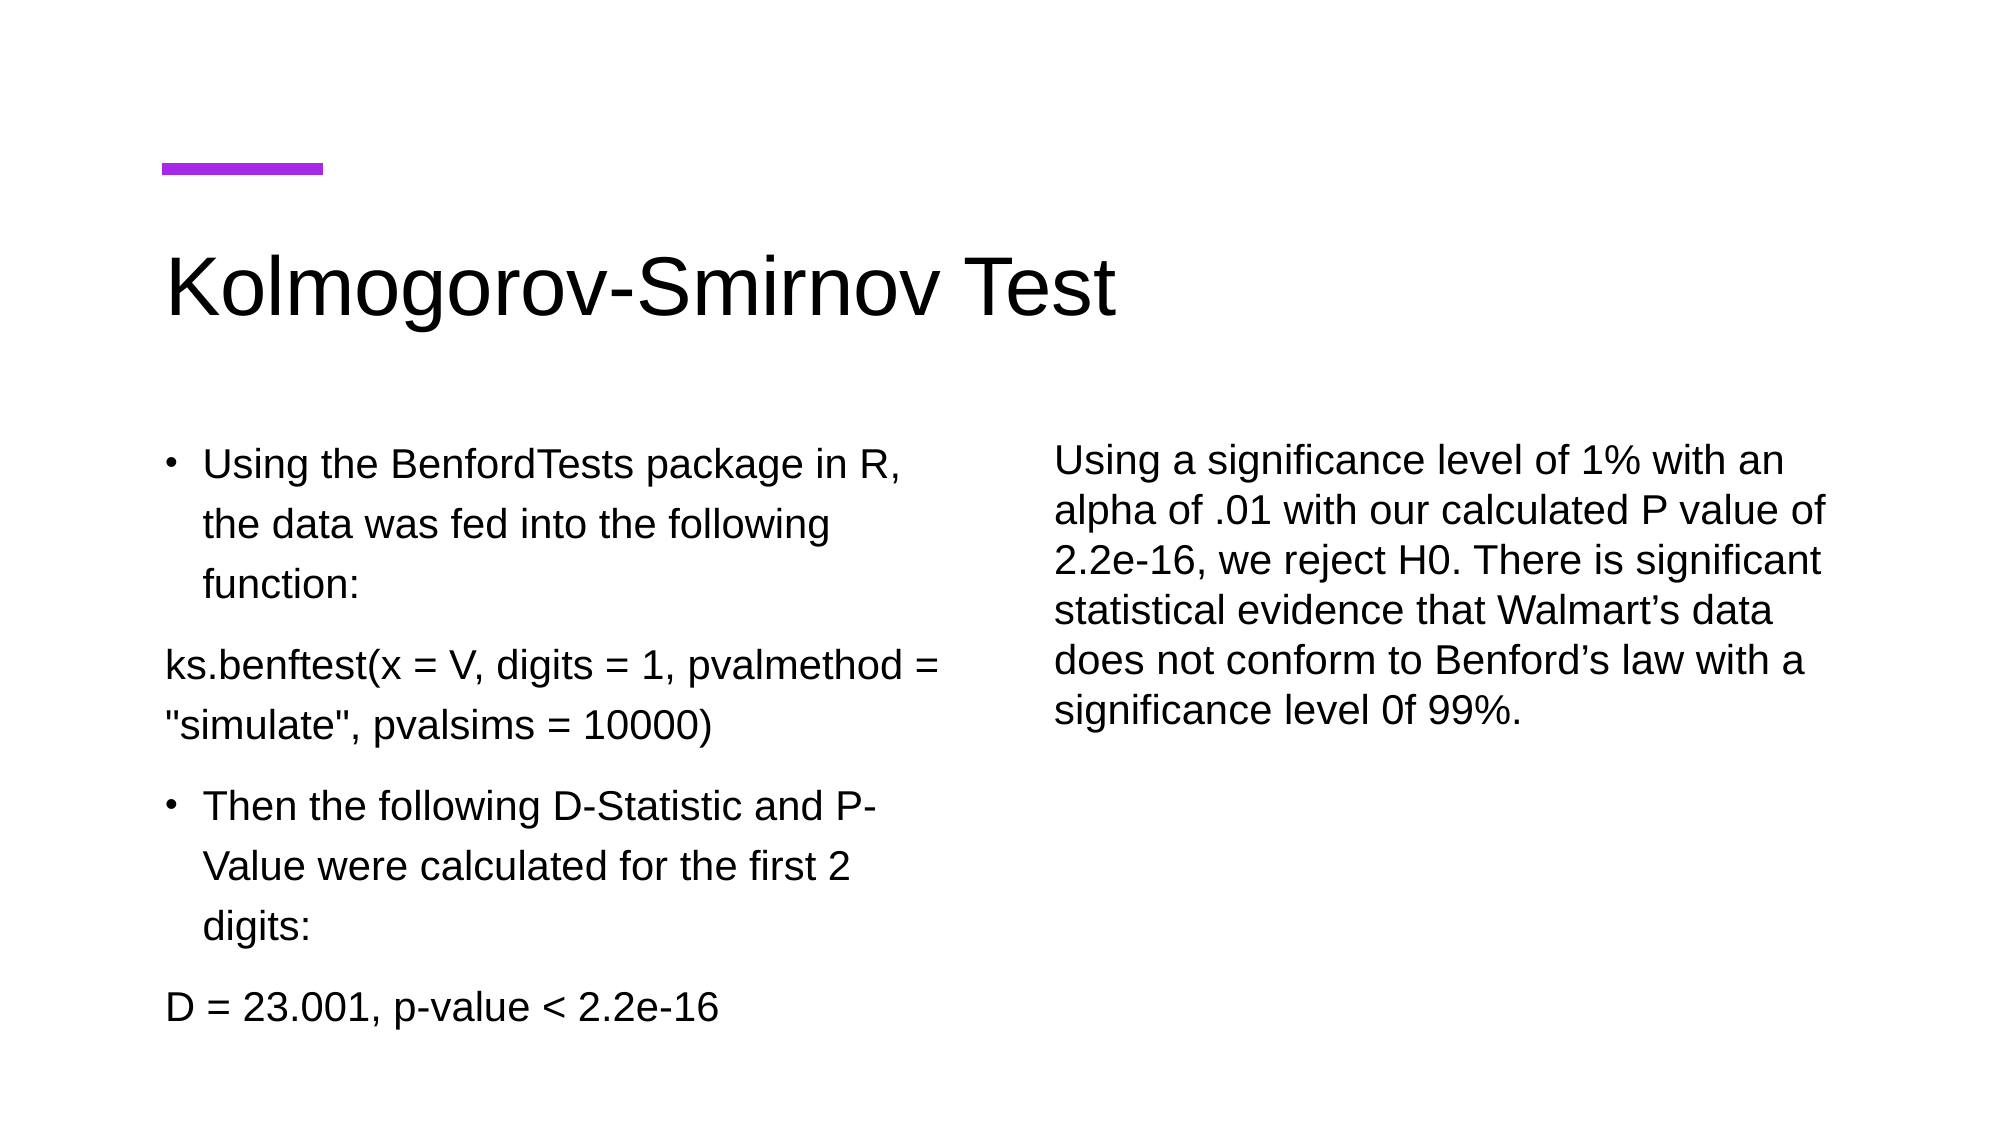

# Kolmogorov-Smirnov Test
Using the BenfordTests package in R, the data was fed into the following function:
ks.benftest(x = V, digits = 1, pvalmethod = "simulate", pvalsims = 10000)
Then the following D-Statistic and P-Value were calculated for the first 2 digits:
D = 23.001, p-value < 2.2e-16
Using a significance level of 1% with an alpha of .01 with our calculated P value of 2.2e-16, we reject H0. There is significant statistical evidence that Walmart’s data does not conform to Benford’s law with a significance level 0f 99%.